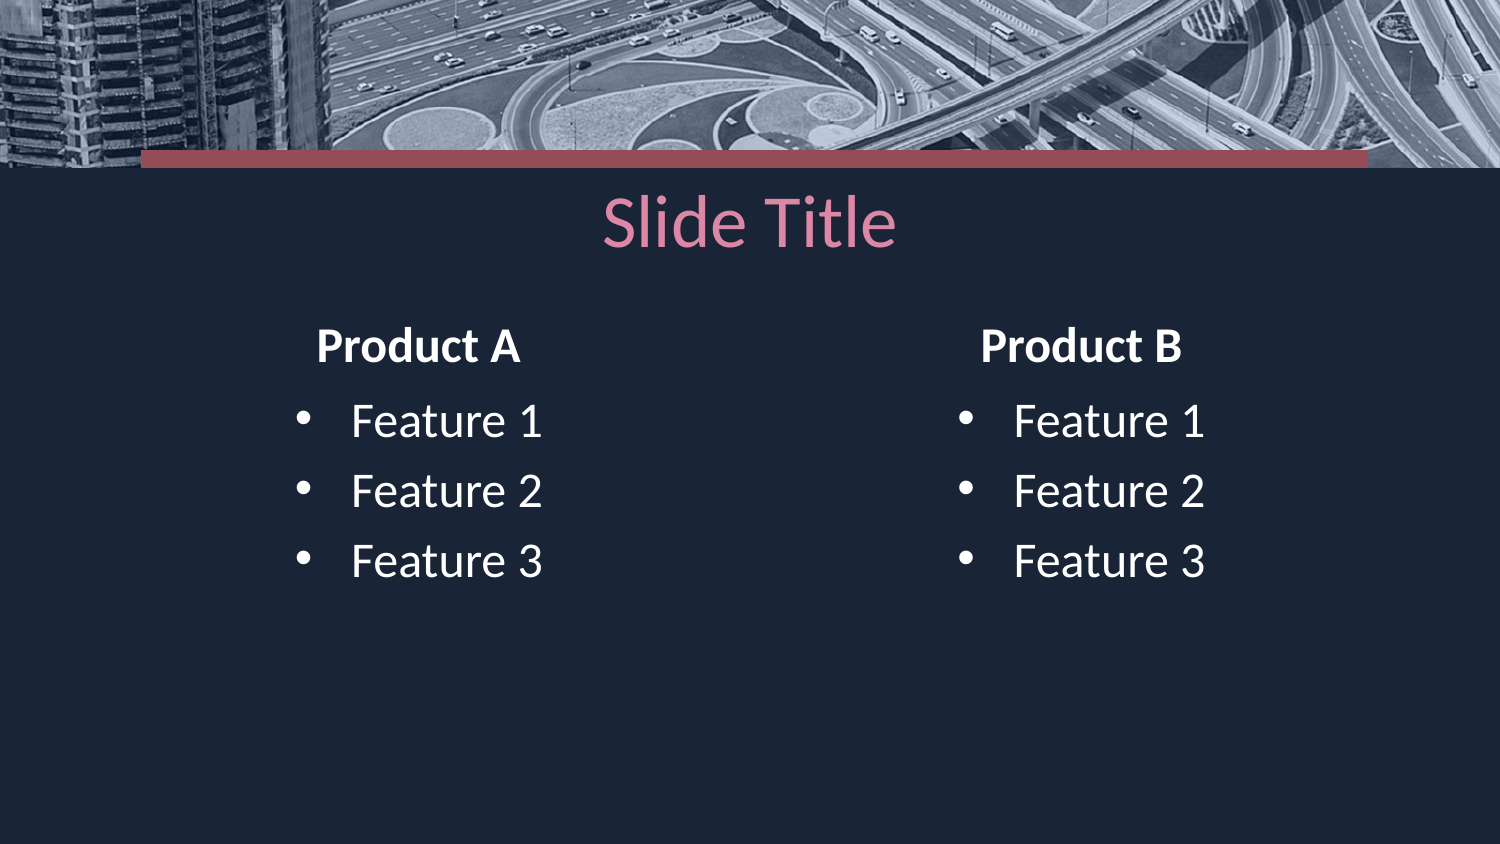

# Slide Title
Product B
Product A
Feature 1
Feature 2
Feature 3
Feature 1
Feature 2
Feature 3